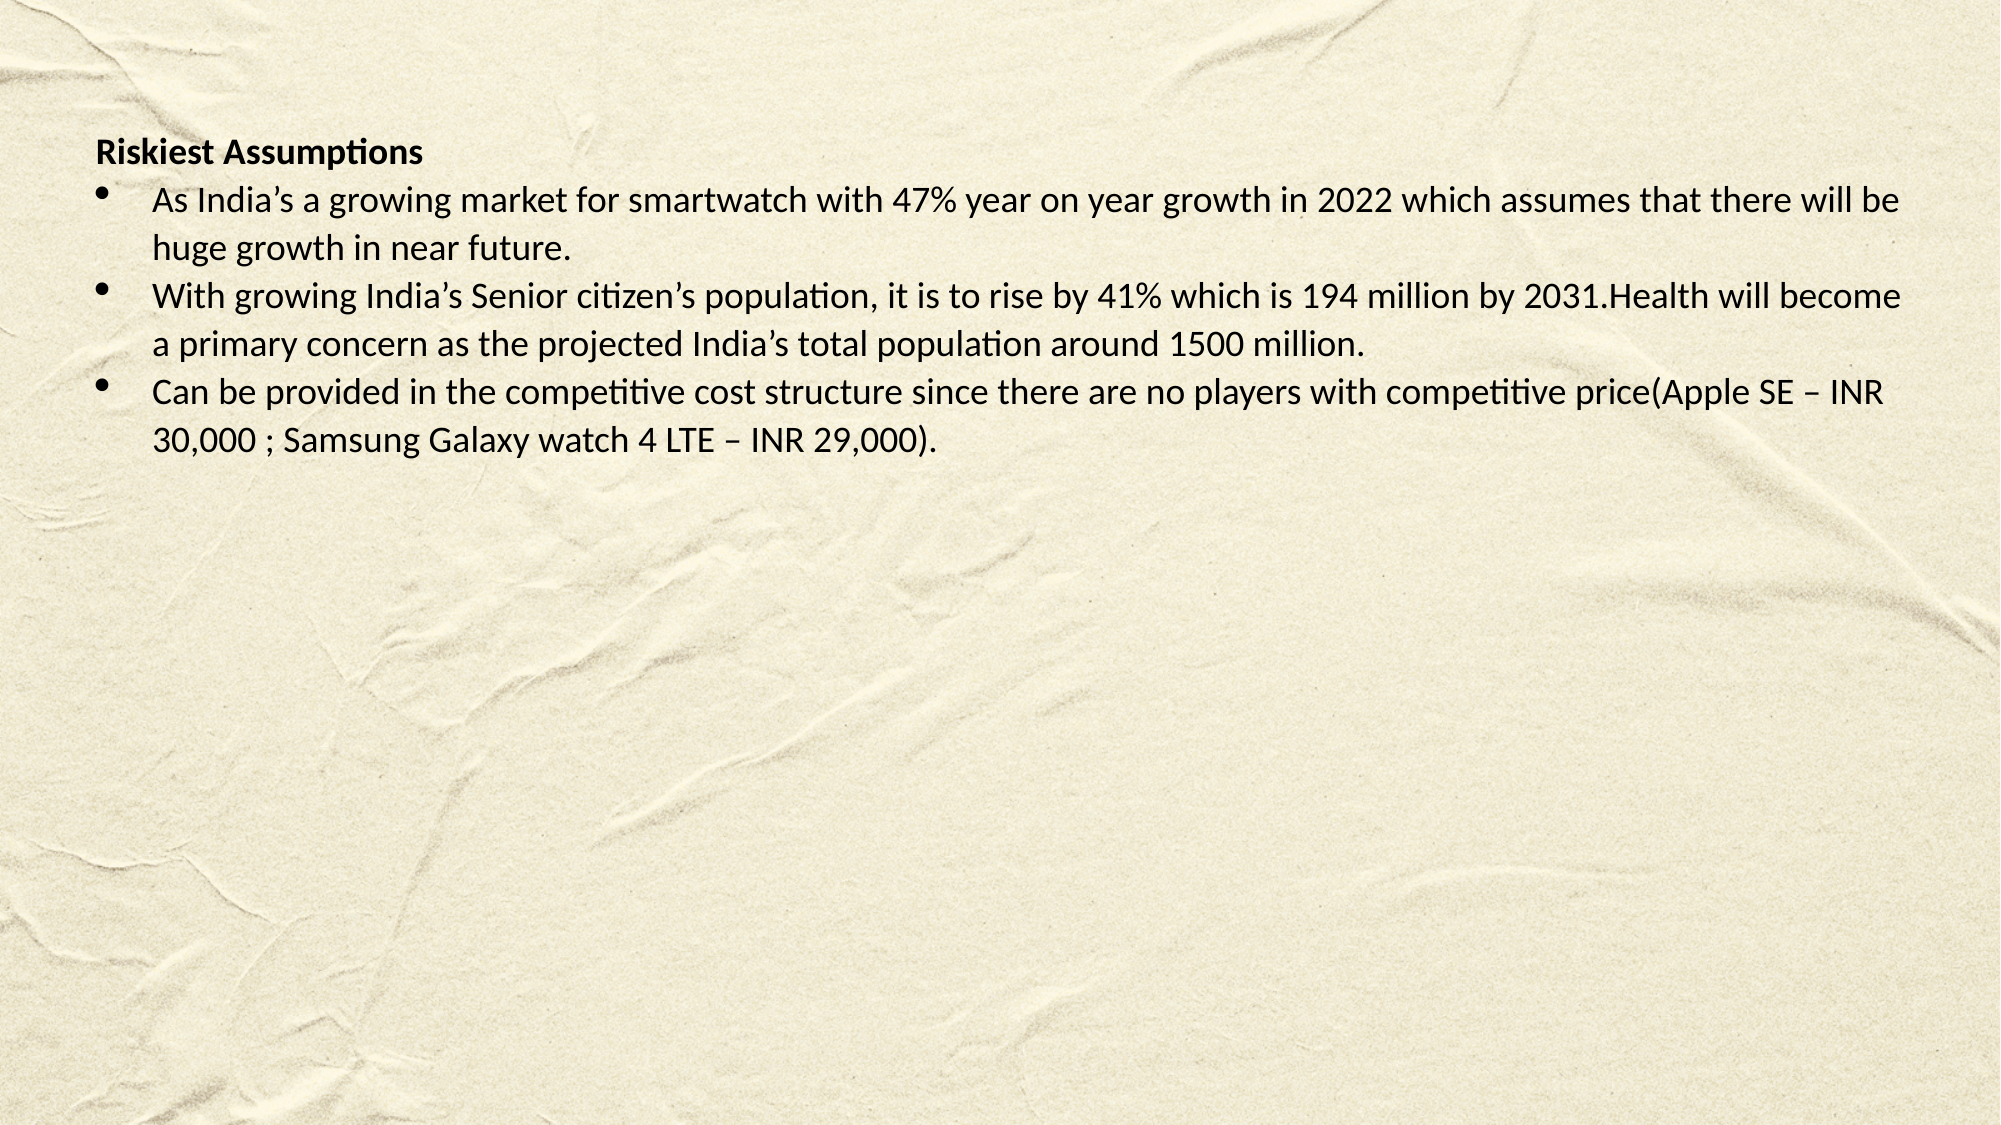

Riskiest Assumptions
As India’s a growing market for smartwatch with 47% year on year growth in 2022 which assumes that there will be huge growth in near future.
With growing India’s Senior citizen’s population, it is to rise by 41% which is 194 million by 2031.Health will become a primary concern as the projected India’s total population around 1500 million.
Can be provided in the competitive cost structure since there are no players with competitive price(Apple SE – INR 30,000 ; Samsung Galaxy watch 4 LTE – INR 29,000).